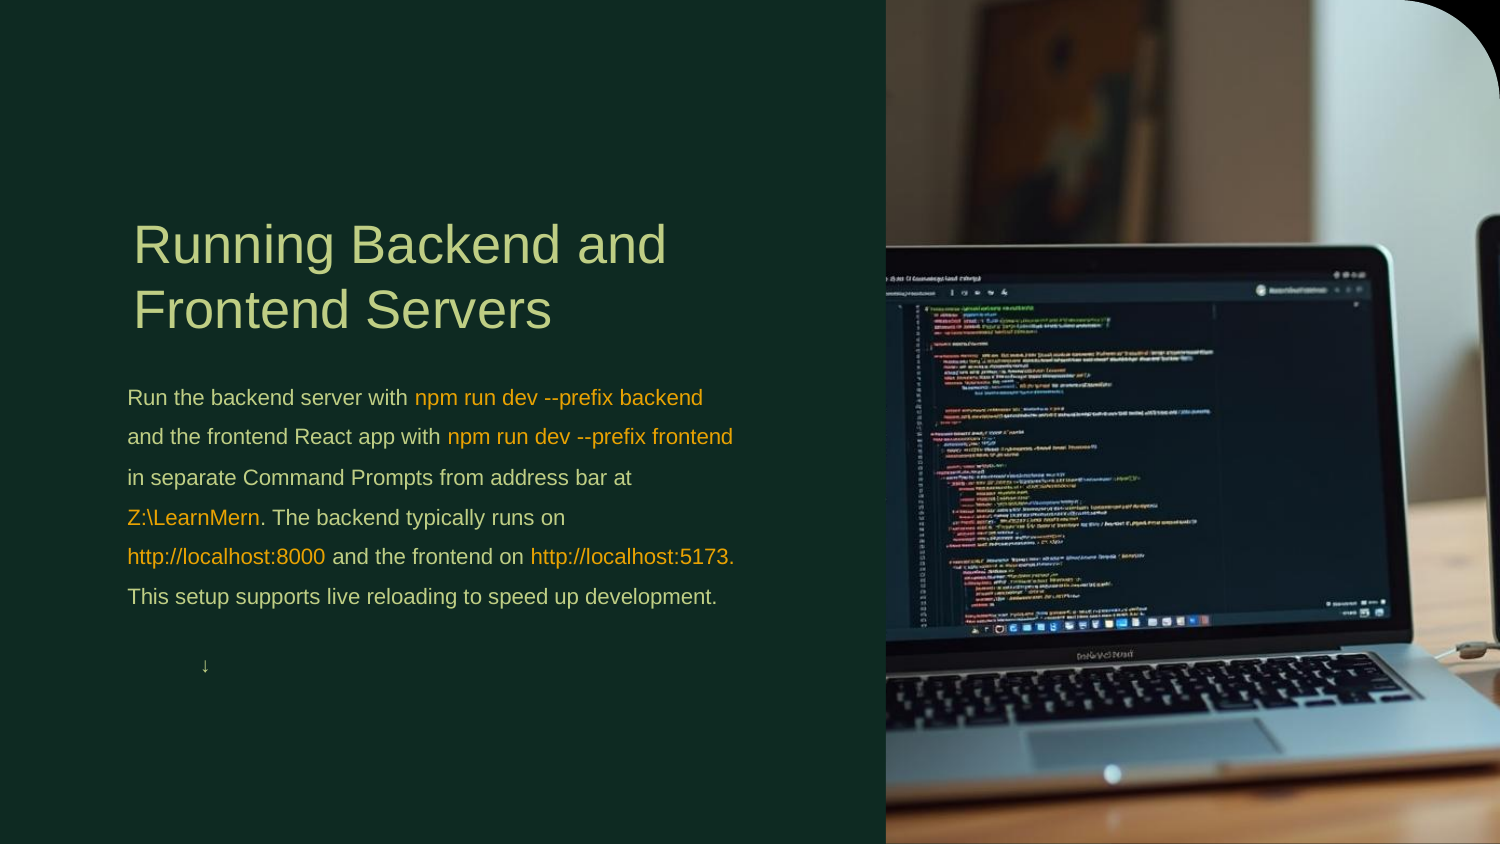

# Running Backend and Frontend Servers
Run the backend server with npm run dev --prefix backend and the frontend React app with npm run dev --prefix frontend in separate Command Prompts from address bar at             Z:\LearnMern. The backend typically runs on http://localhost:8000 and the frontend on http://localhost:5173. This setup supports live reloading to speed up development.
↓